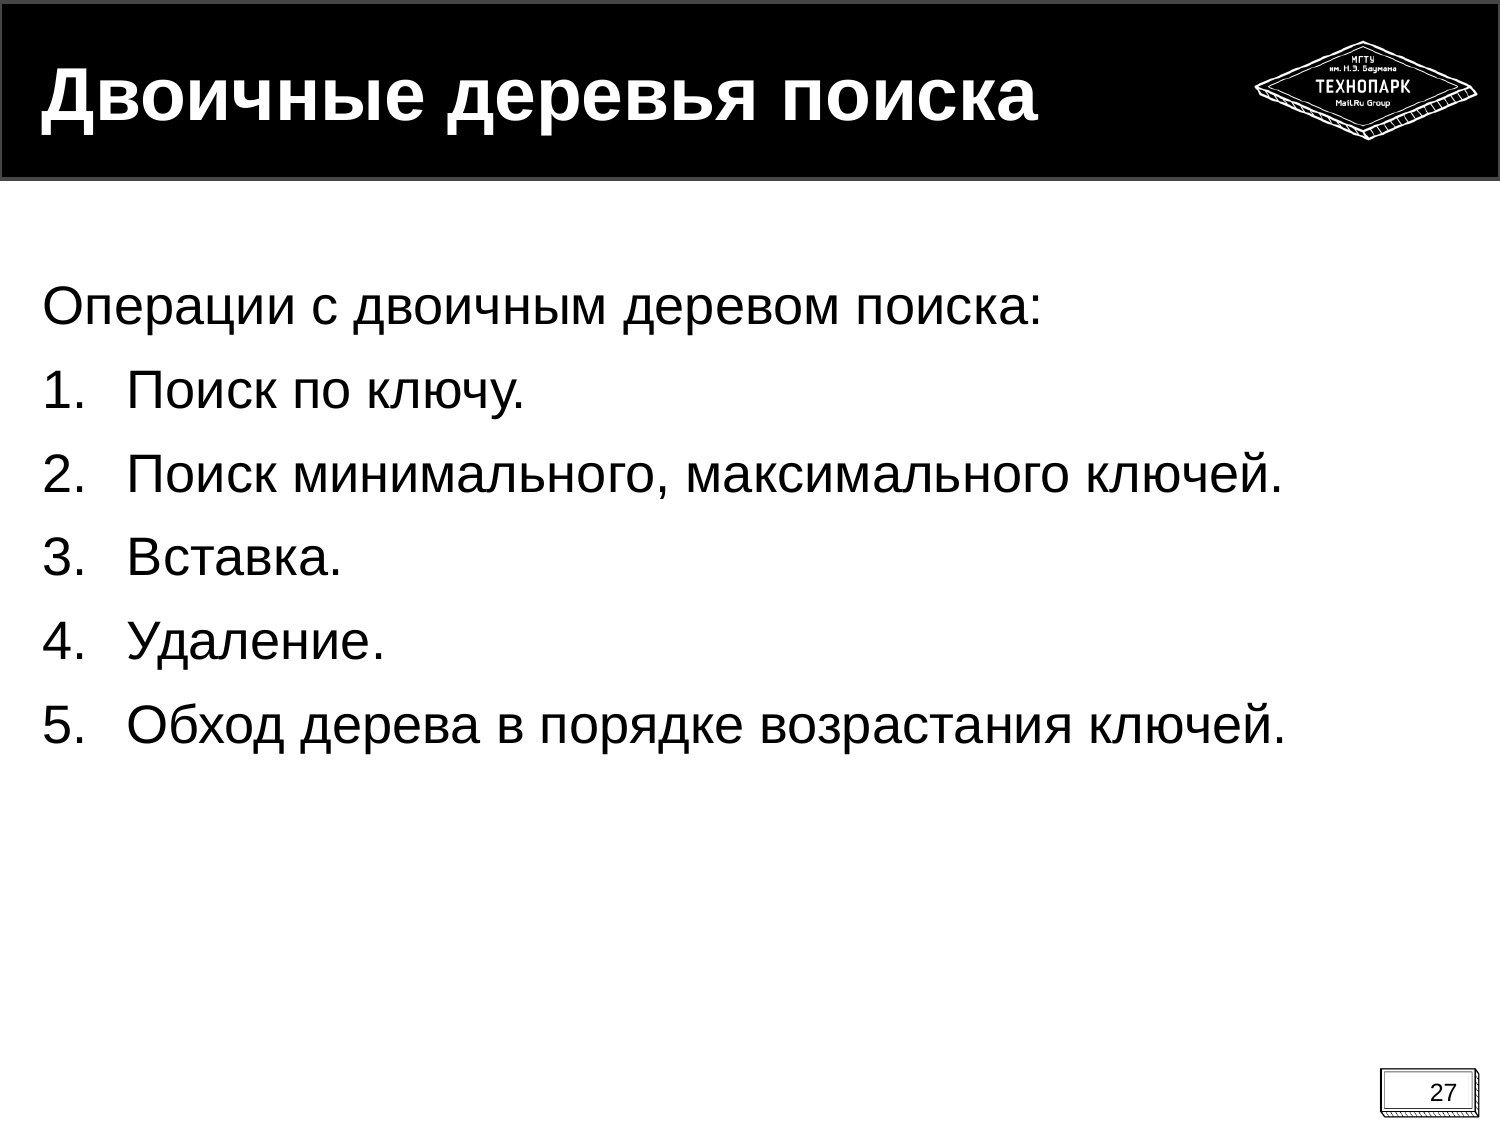

# Двоичные деревья поиска
Операции с двоичным деревом поиска:
Поиск по ключу.
Поиск минимального, максимального ключей.
Вставка.
Удаление.
Обход дерева в порядке возрастания ключей.
27